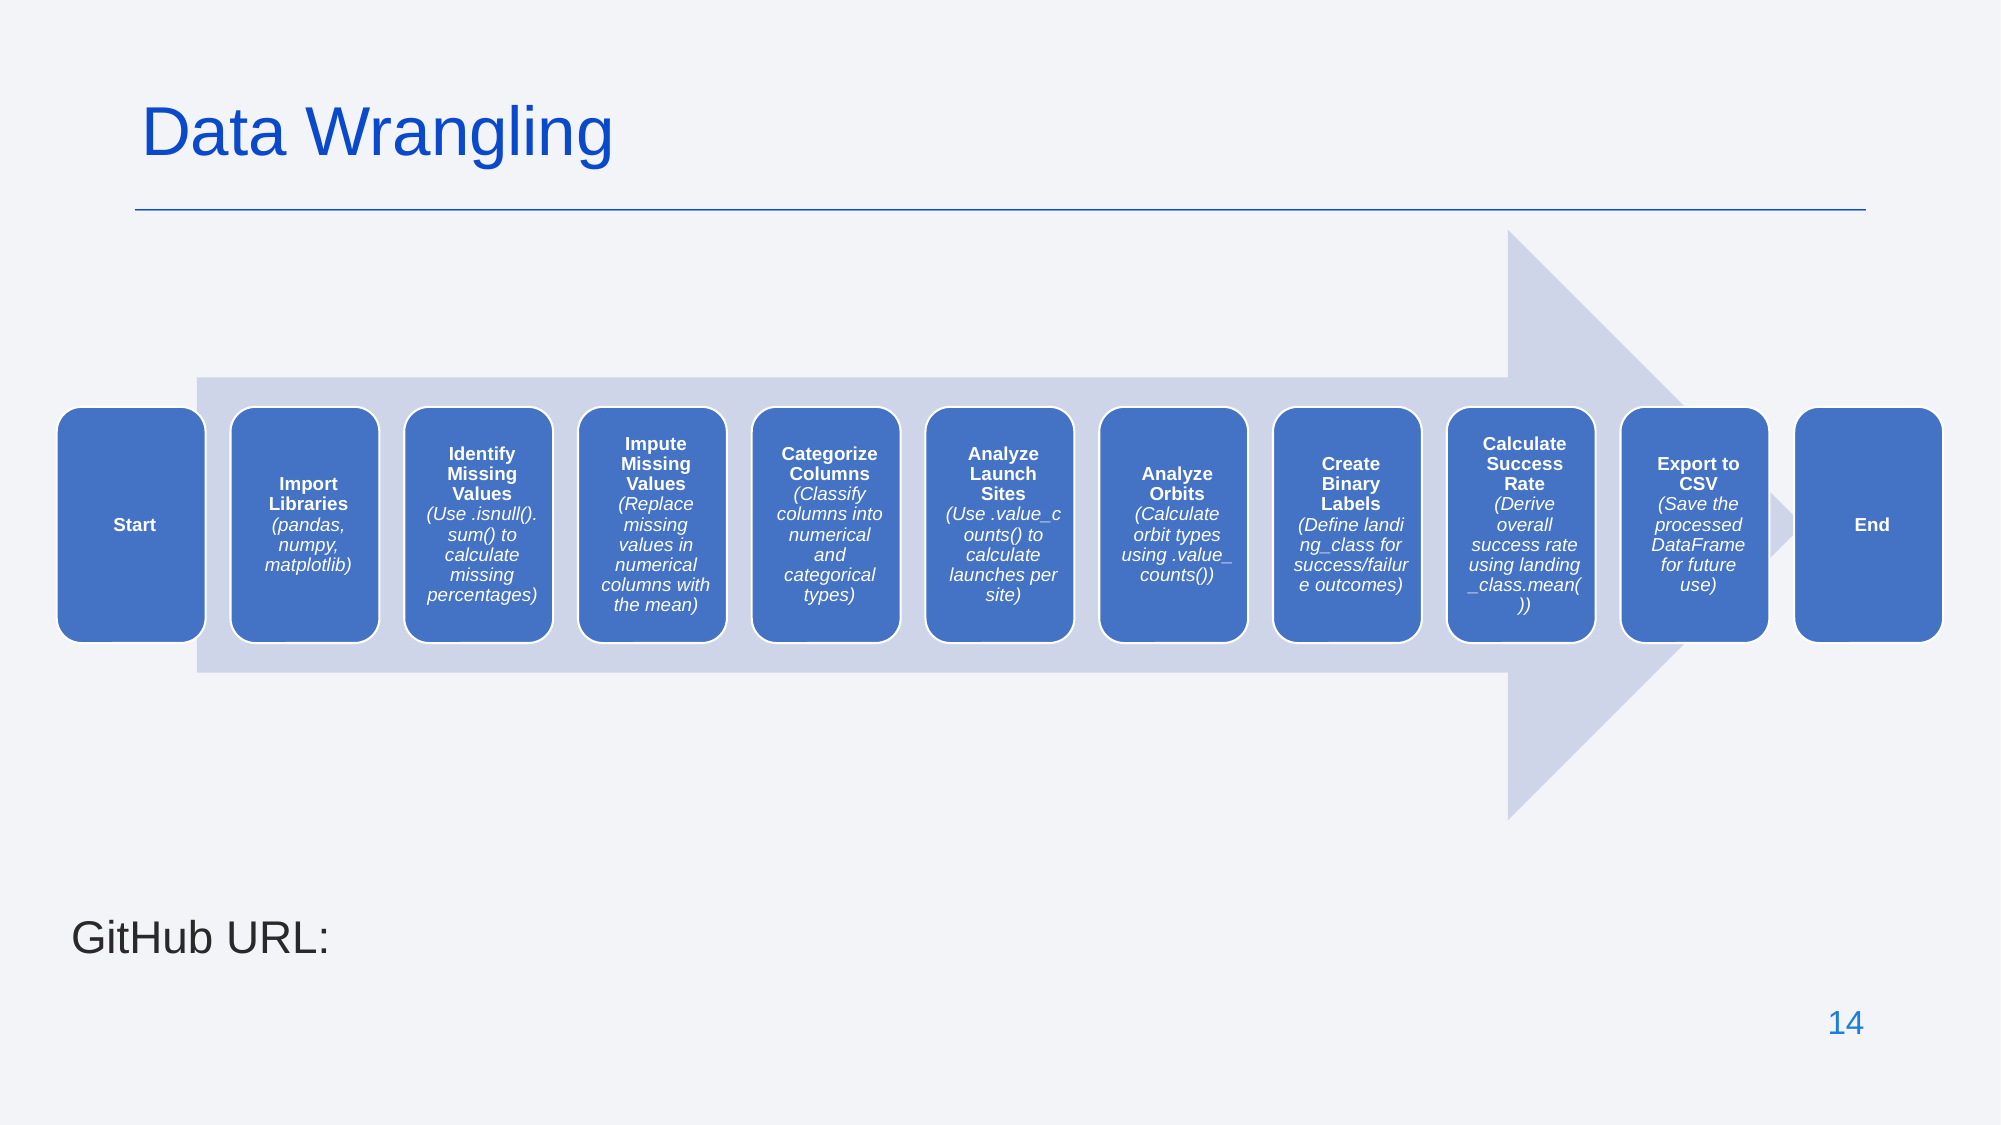

Data Wrangling
Start
Import Libraries
(pandas, numpy, matplotlib)
Identify Missing Values
(Use .isnull().sum() to calculate missing percentages)
Impute Missing Values
(Replace missing values in numerical columns with the mean)
Categorize Columns
(Classify columns into numerical and categorical types)
Analyze Launch Sites
(Use .value_counts() to calculate launches per site)
Analyze Orbits
(Calculate orbit types using .value_counts())
Create Binary Labels
(Define landing_class for success/failure outcomes)
Calculate Success Rate
(Derive overall success rate using landing_class.mean())
Export to CSV
(Save the processed DataFrame for future use)
End
GitHub URL:

14